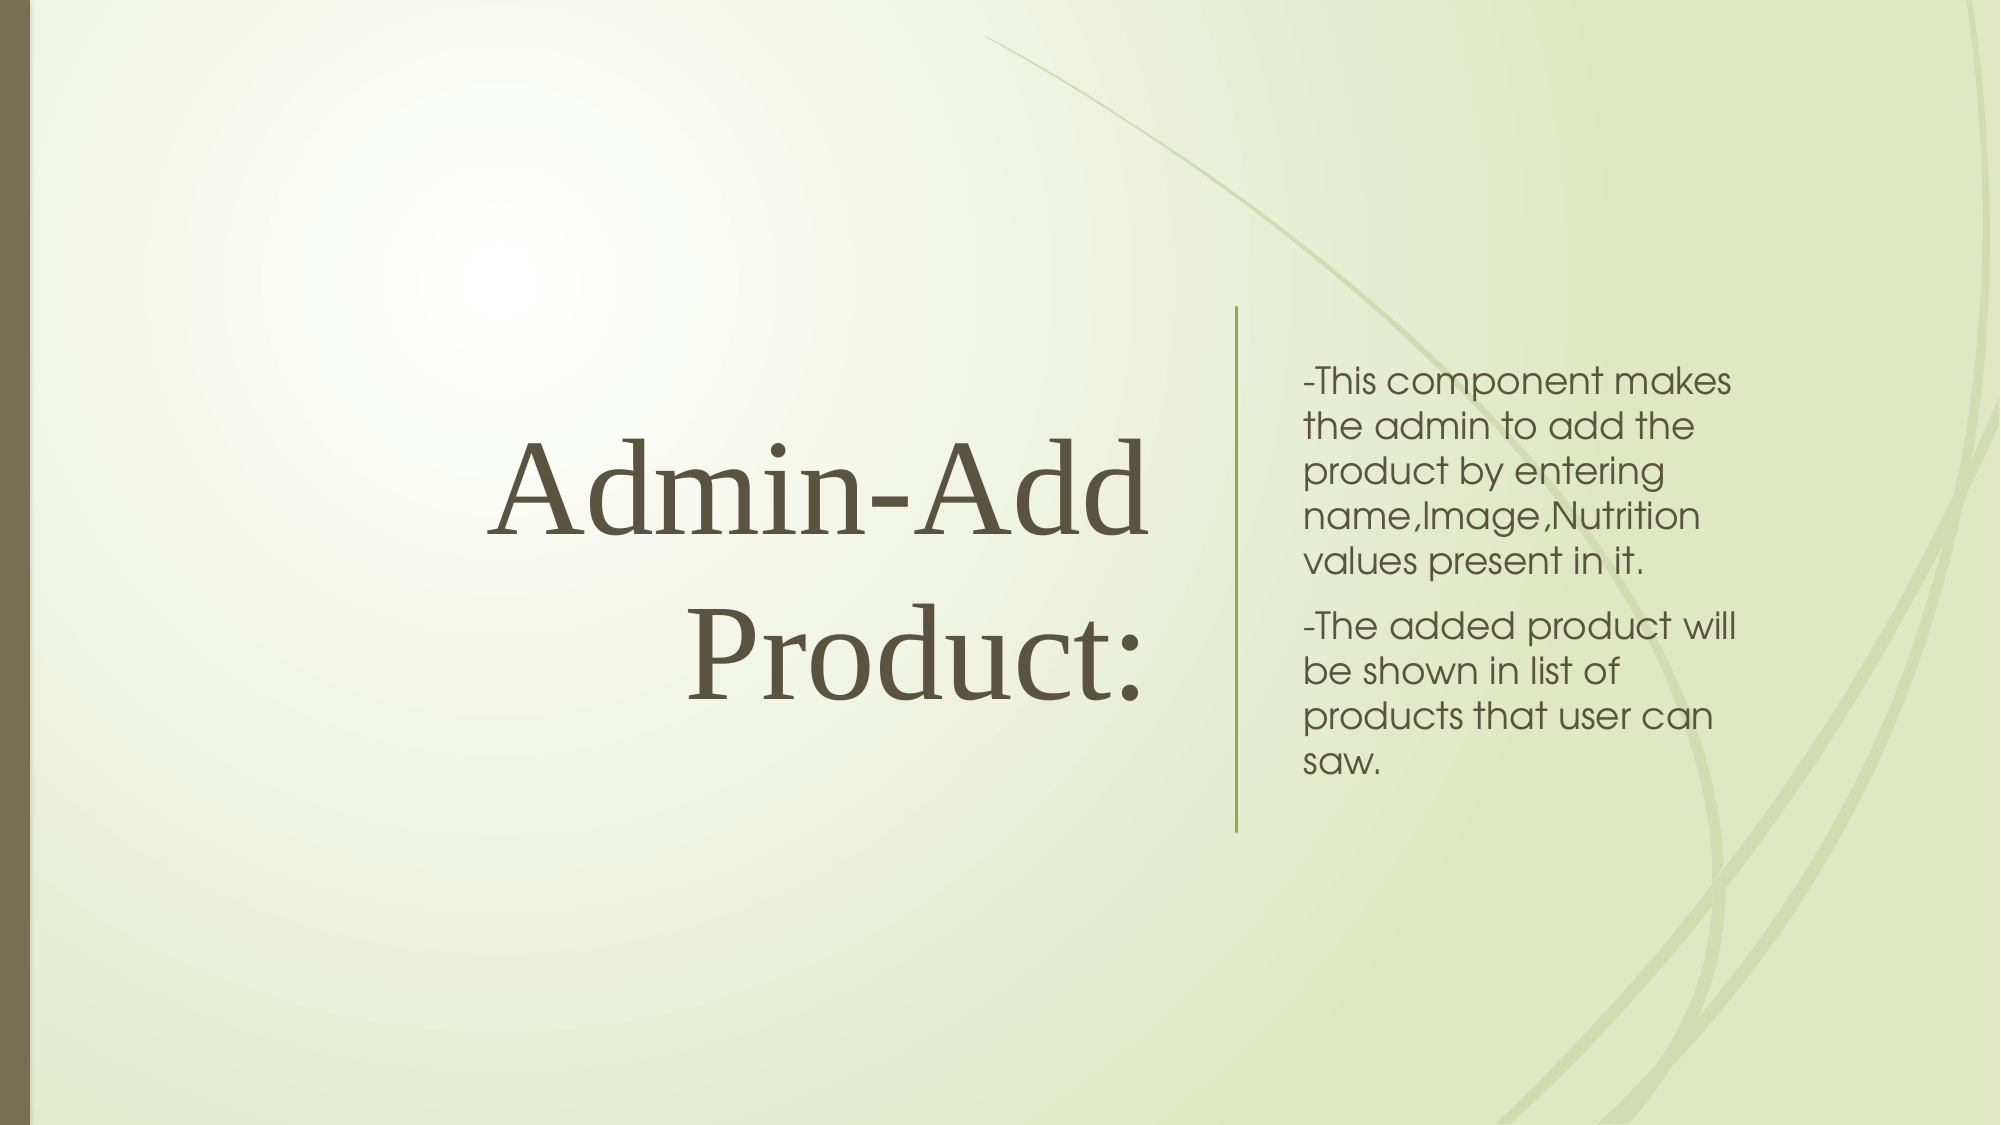

# Admin-Add Product:
-This component makes the admin to add the product by entering name,Image,Nutrition values present in it.
-The added product will be shown in list of products that user can saw.